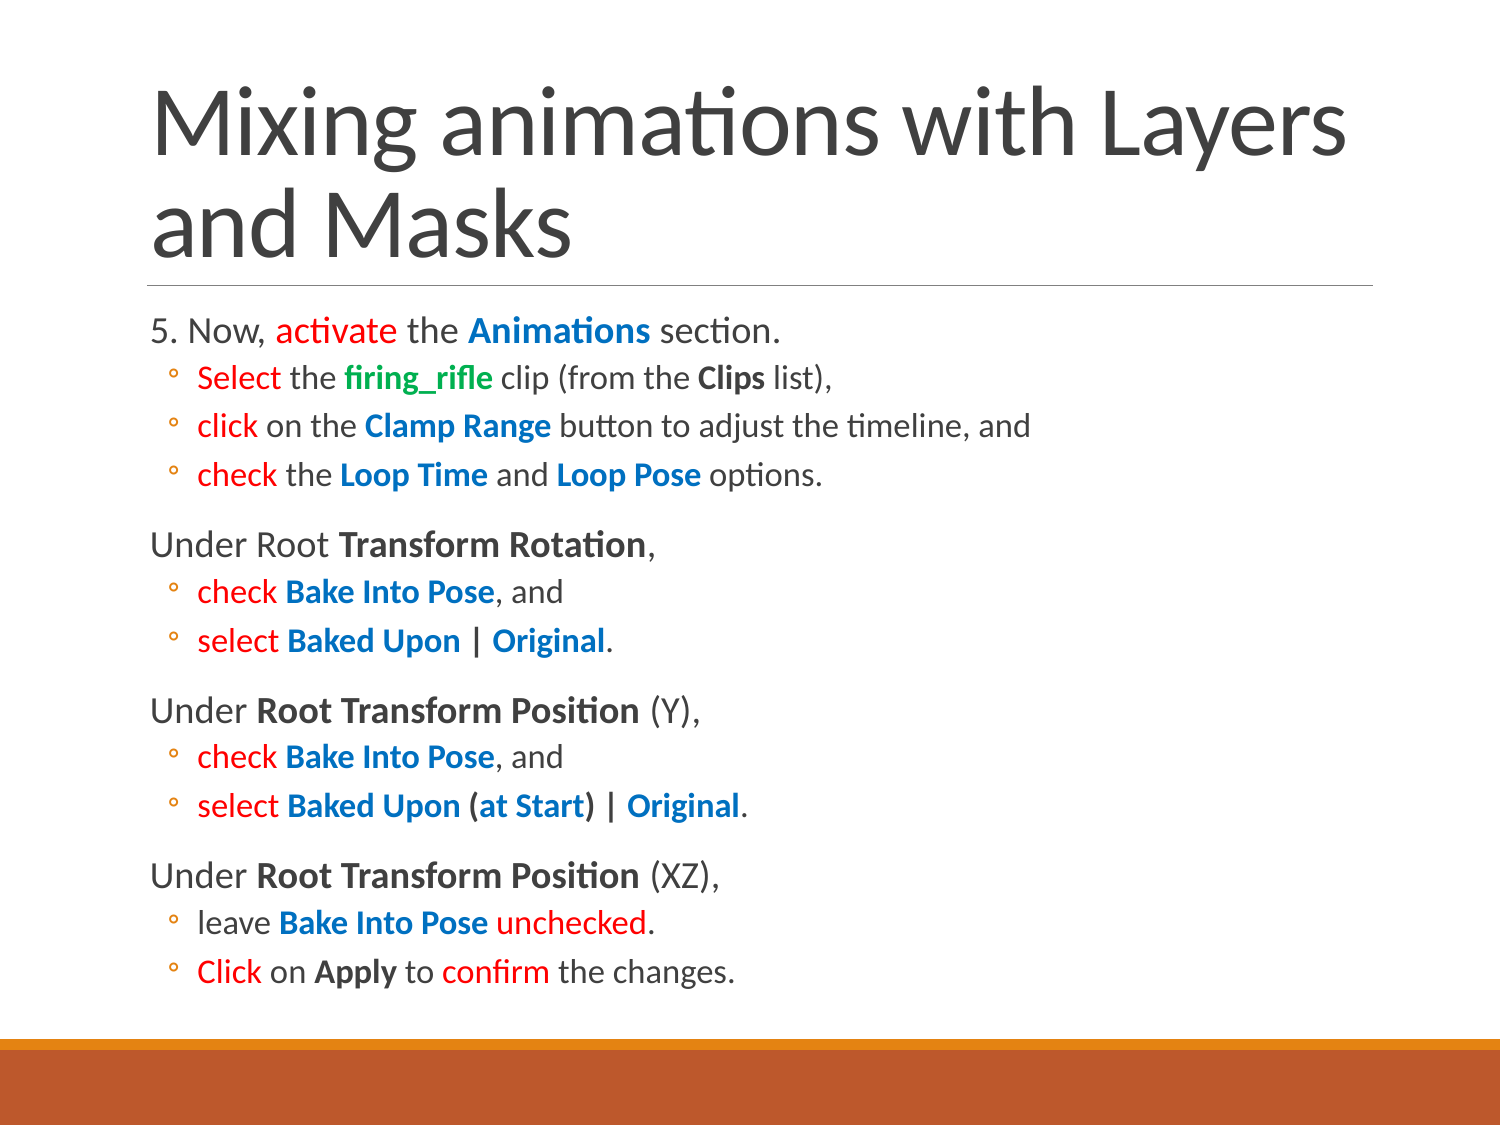

# Mixing animations with Layers and Masks
5. Now, activate the Animations section.
Select the firing_rifle clip (from the Clips list),
click on the Clamp Range button to adjust the timeline, and
check the Loop Time and Loop Pose options.
Under Root Transform Rotation,
check Bake Into Pose, and
select Baked Upon | Original.
Under Root Transform Position (Y),
check Bake Into Pose, and
select Baked Upon (at Start) | Original.
Under Root Transform Position (XZ),
leave Bake Into Pose unchecked.
Click on Apply to confirm the changes.